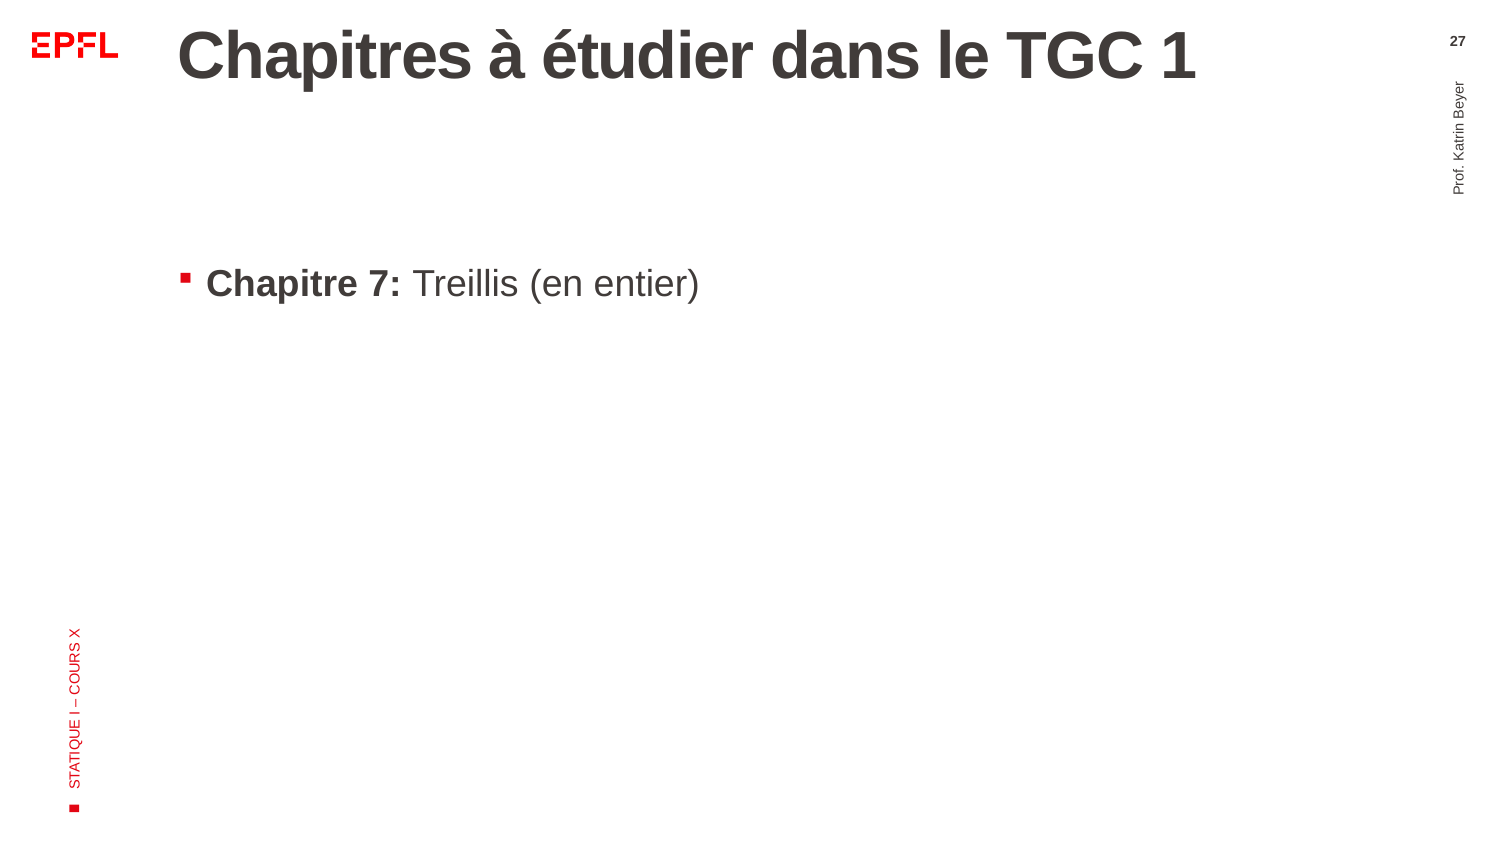

# Chapitres à étudier dans le TGC 1
27
Chapitre 7: Treillis (en entier)
Prof. Katrin Beyer
STATIQUE I – COURS X